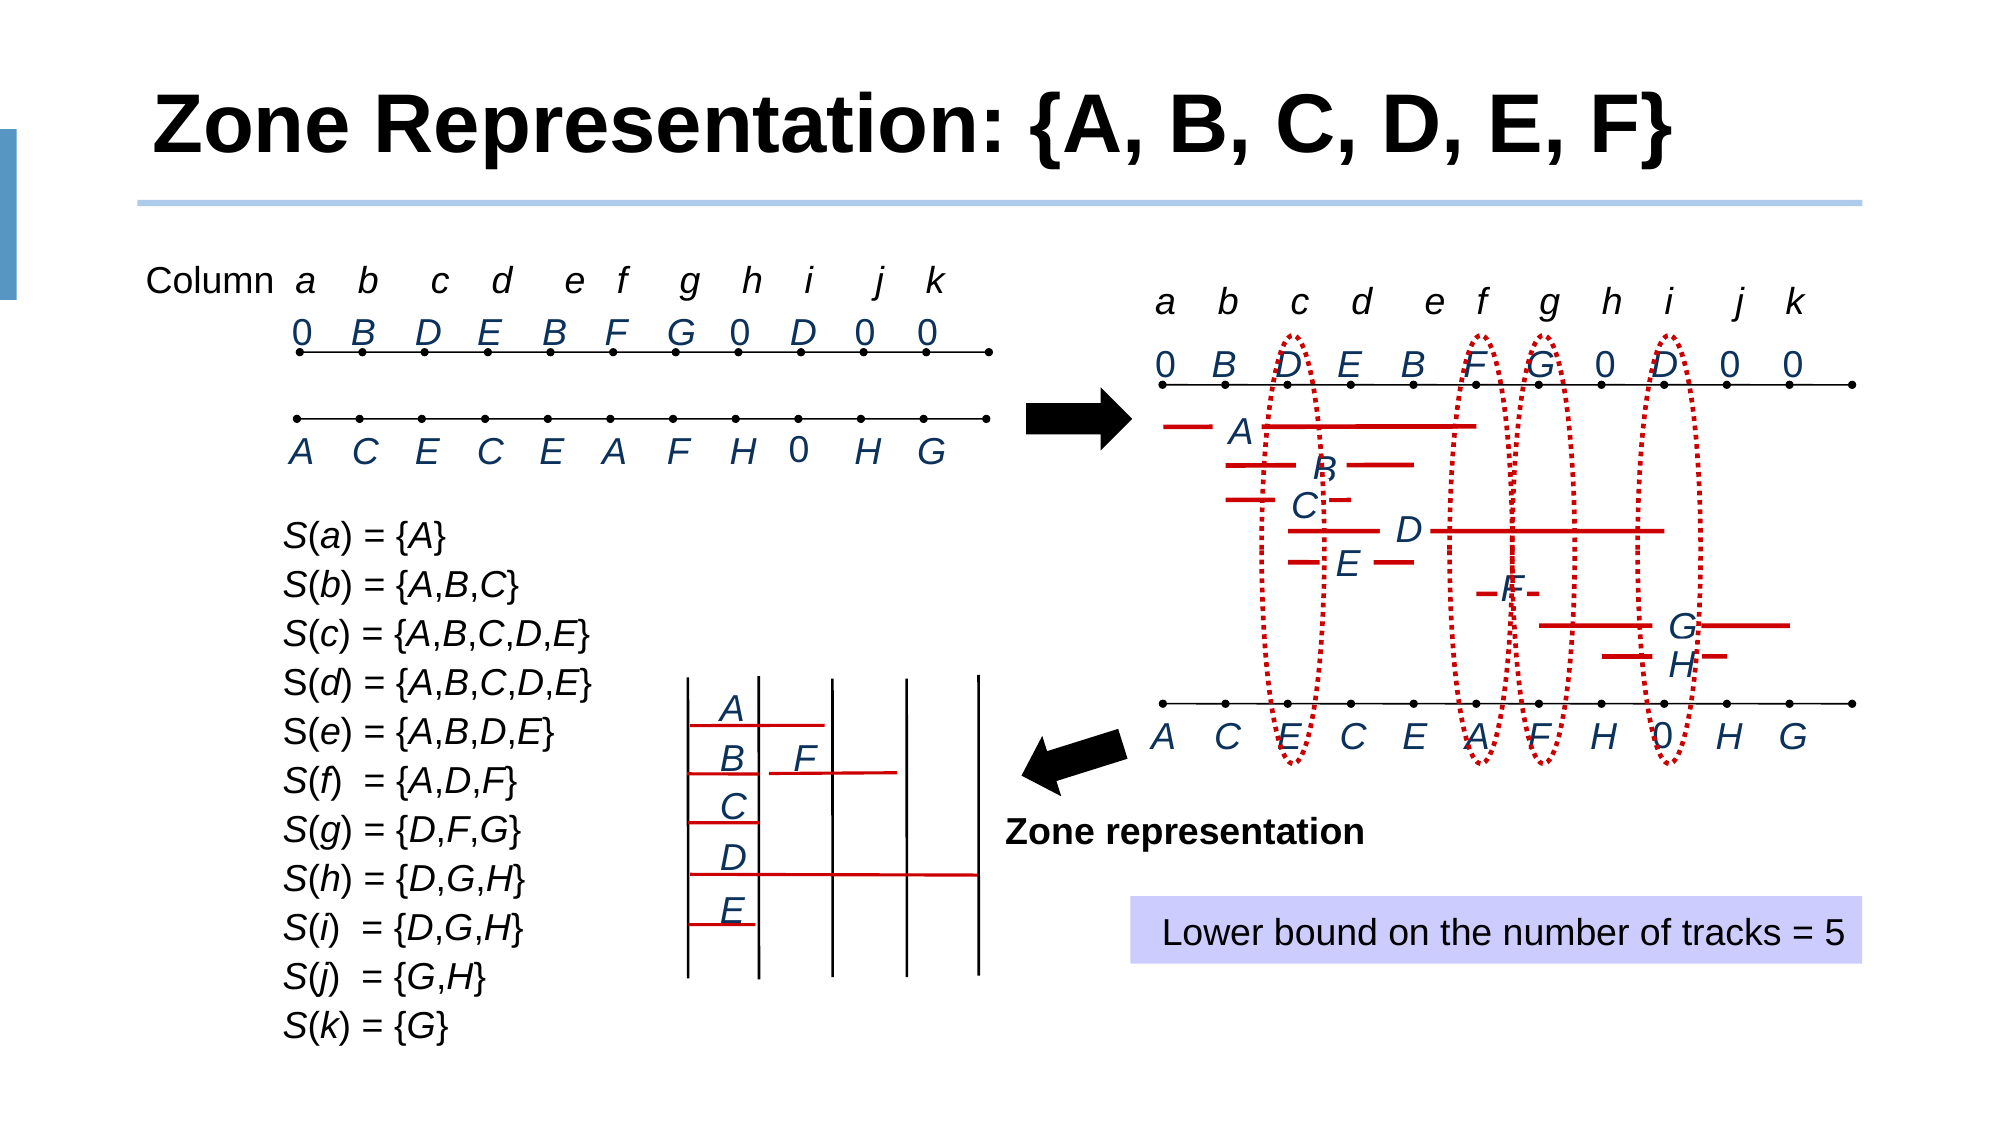

# Zone Representation: {A, B, C, D, E, F}
Column  a    b     c    d     e   f     g    h    i      j    k
0
B
D
E
B
F
G
0
D
0
0

a    b     c    d     e   f     g    h    i      j    k
0
B
D
E
B
F
G
0
D
0
0

A
B
C
D
E
F
G
H
0
A

C
E
C
E
A
F
H
H
G

S(a) = {A}
S(b) = {A,B,C}
S(c) = {A,B,C,D,E}
S(d) = {A,B,C,D,E}
S(e) = {A,B,D,E}
S(f)  = {A,D,F}
S(g) = {D,F,G}
S(h) = {D,G,H}
S(i)  = {D,G,H}
S(j)  = {G,H}
S(k) = {G}

A

0
A

C
E
C
E
A
F
H
H
G

B
F

C
Zone representation

D

E
Lower bound on the number of tracks = 5